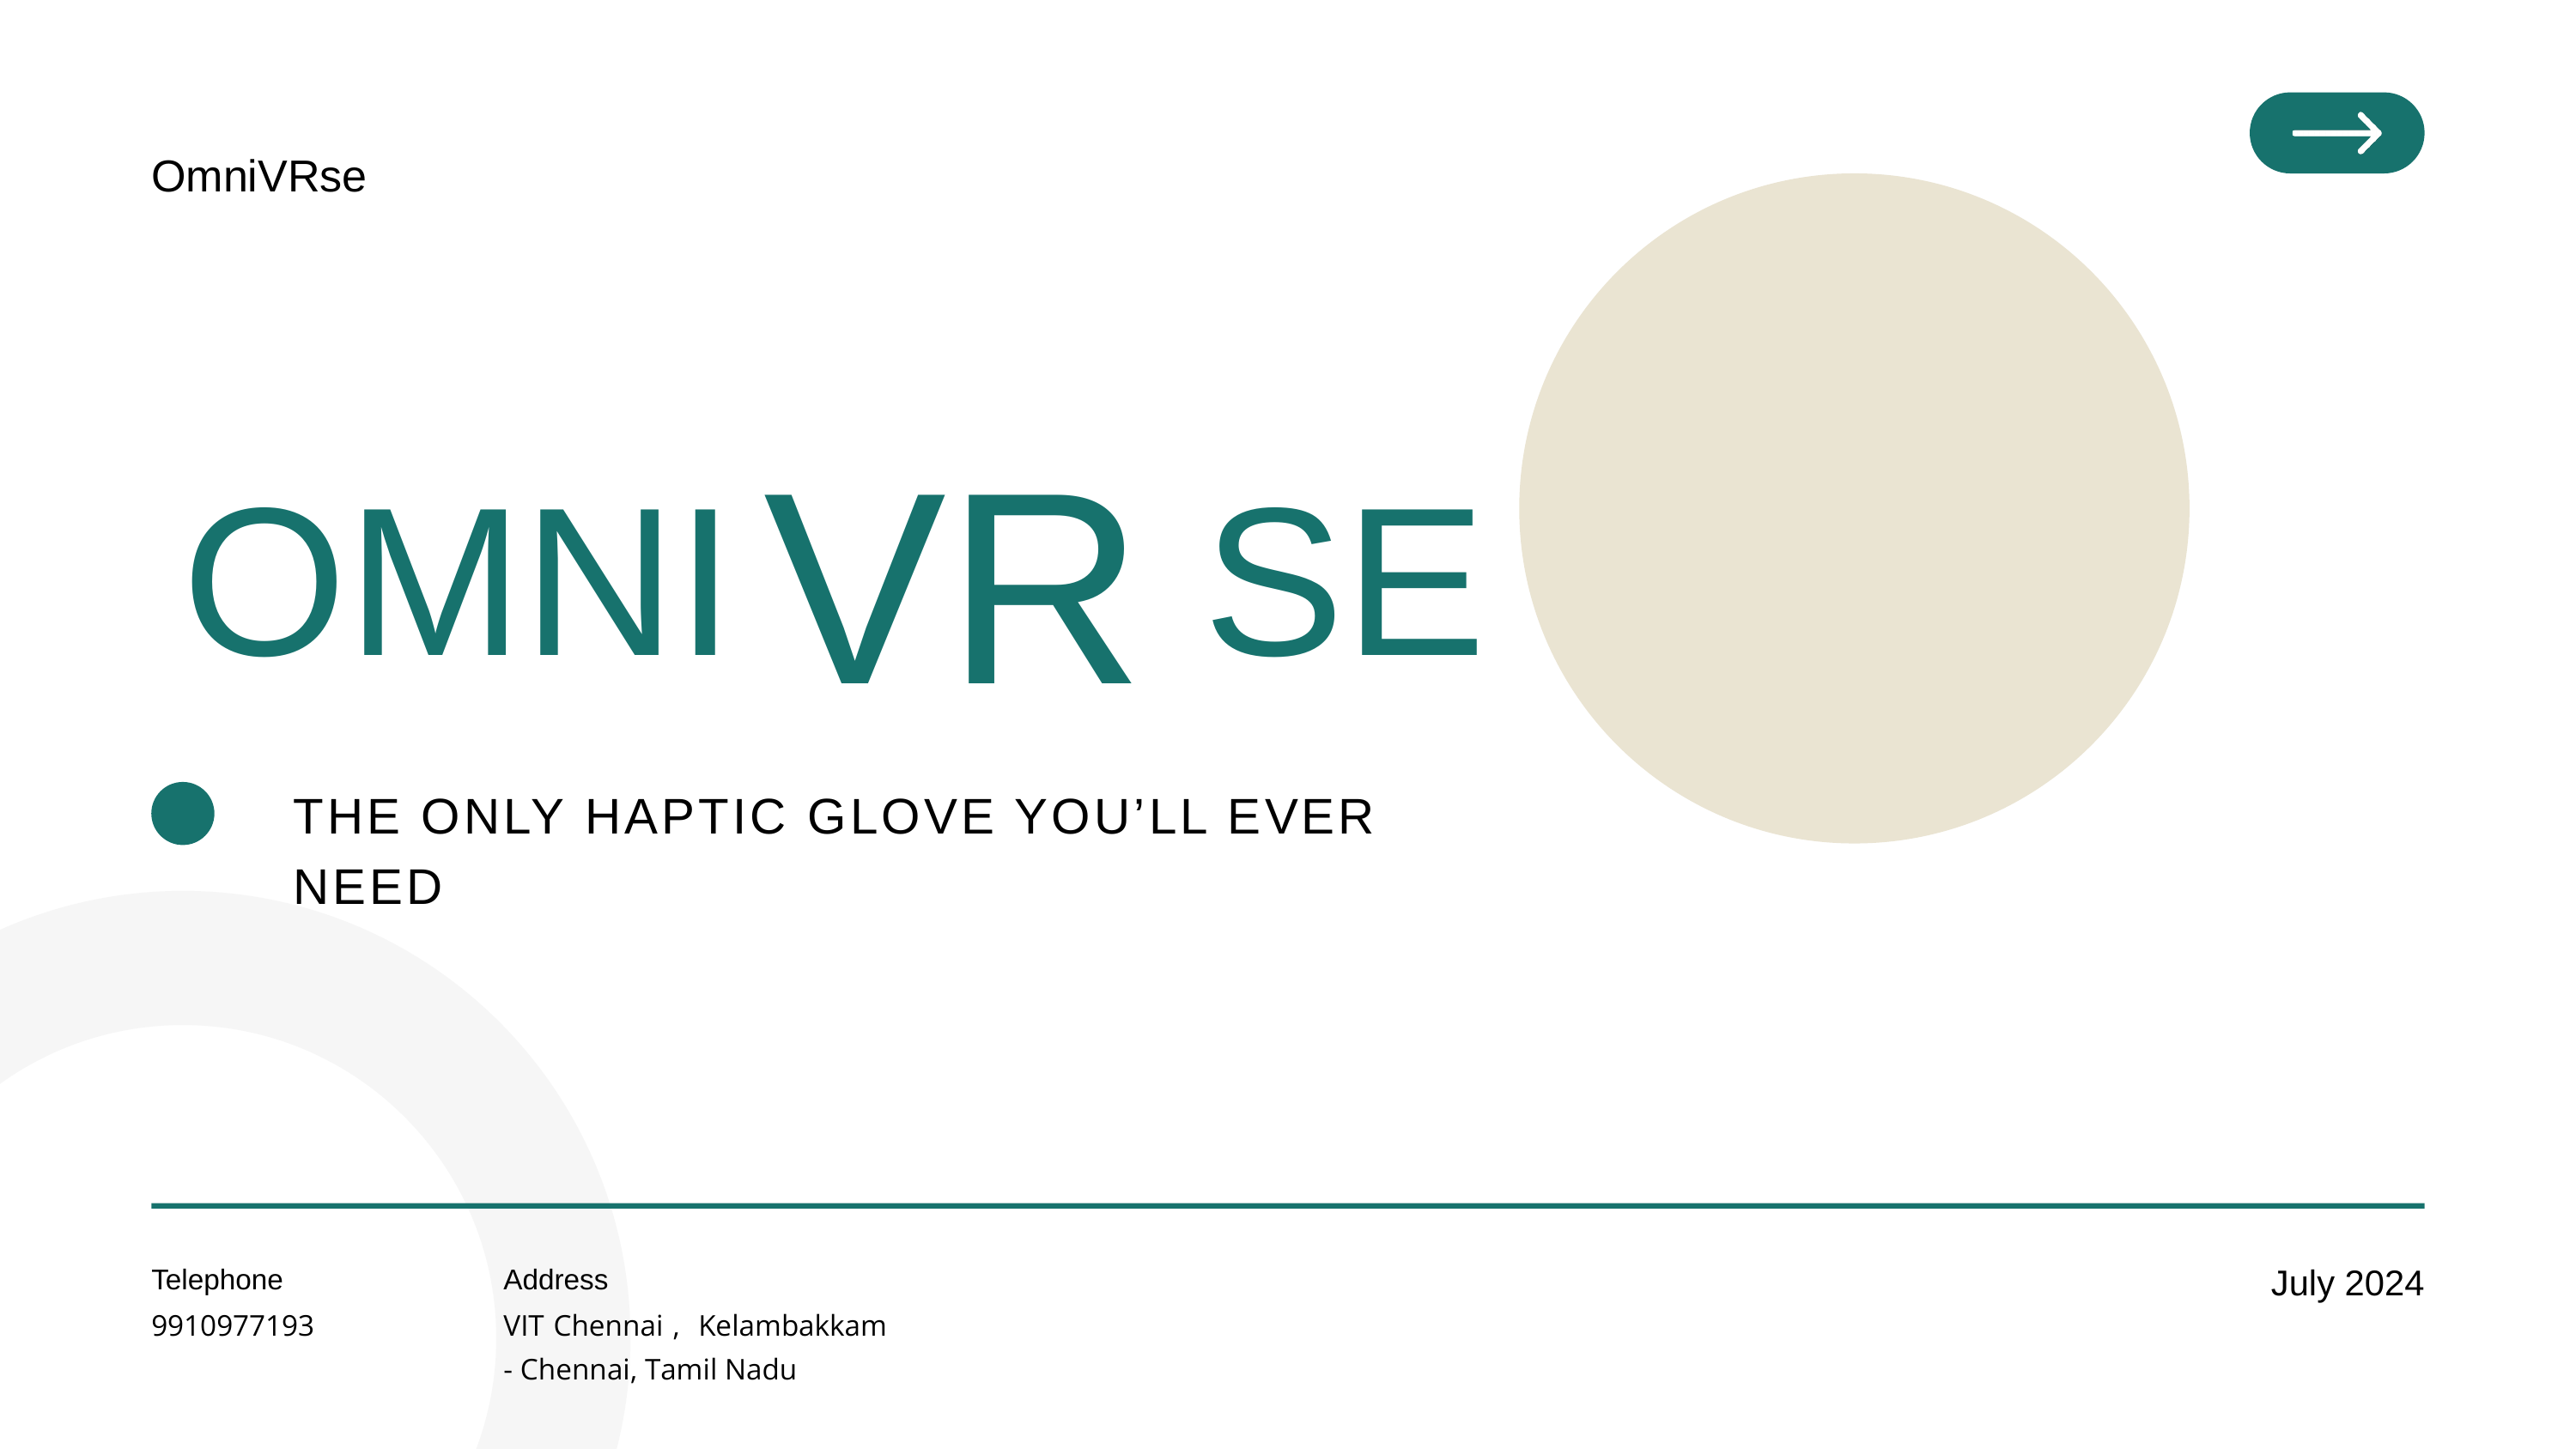

OmniVRse

VR
OMNI        SE
THE ONLY HAPTIC GLOVE YOU’LL EVER NEED

July 2024
Telephone
Address
9910977193
VIT Chennai ,  Kelambakkam - Chennai, Tamil Nadu